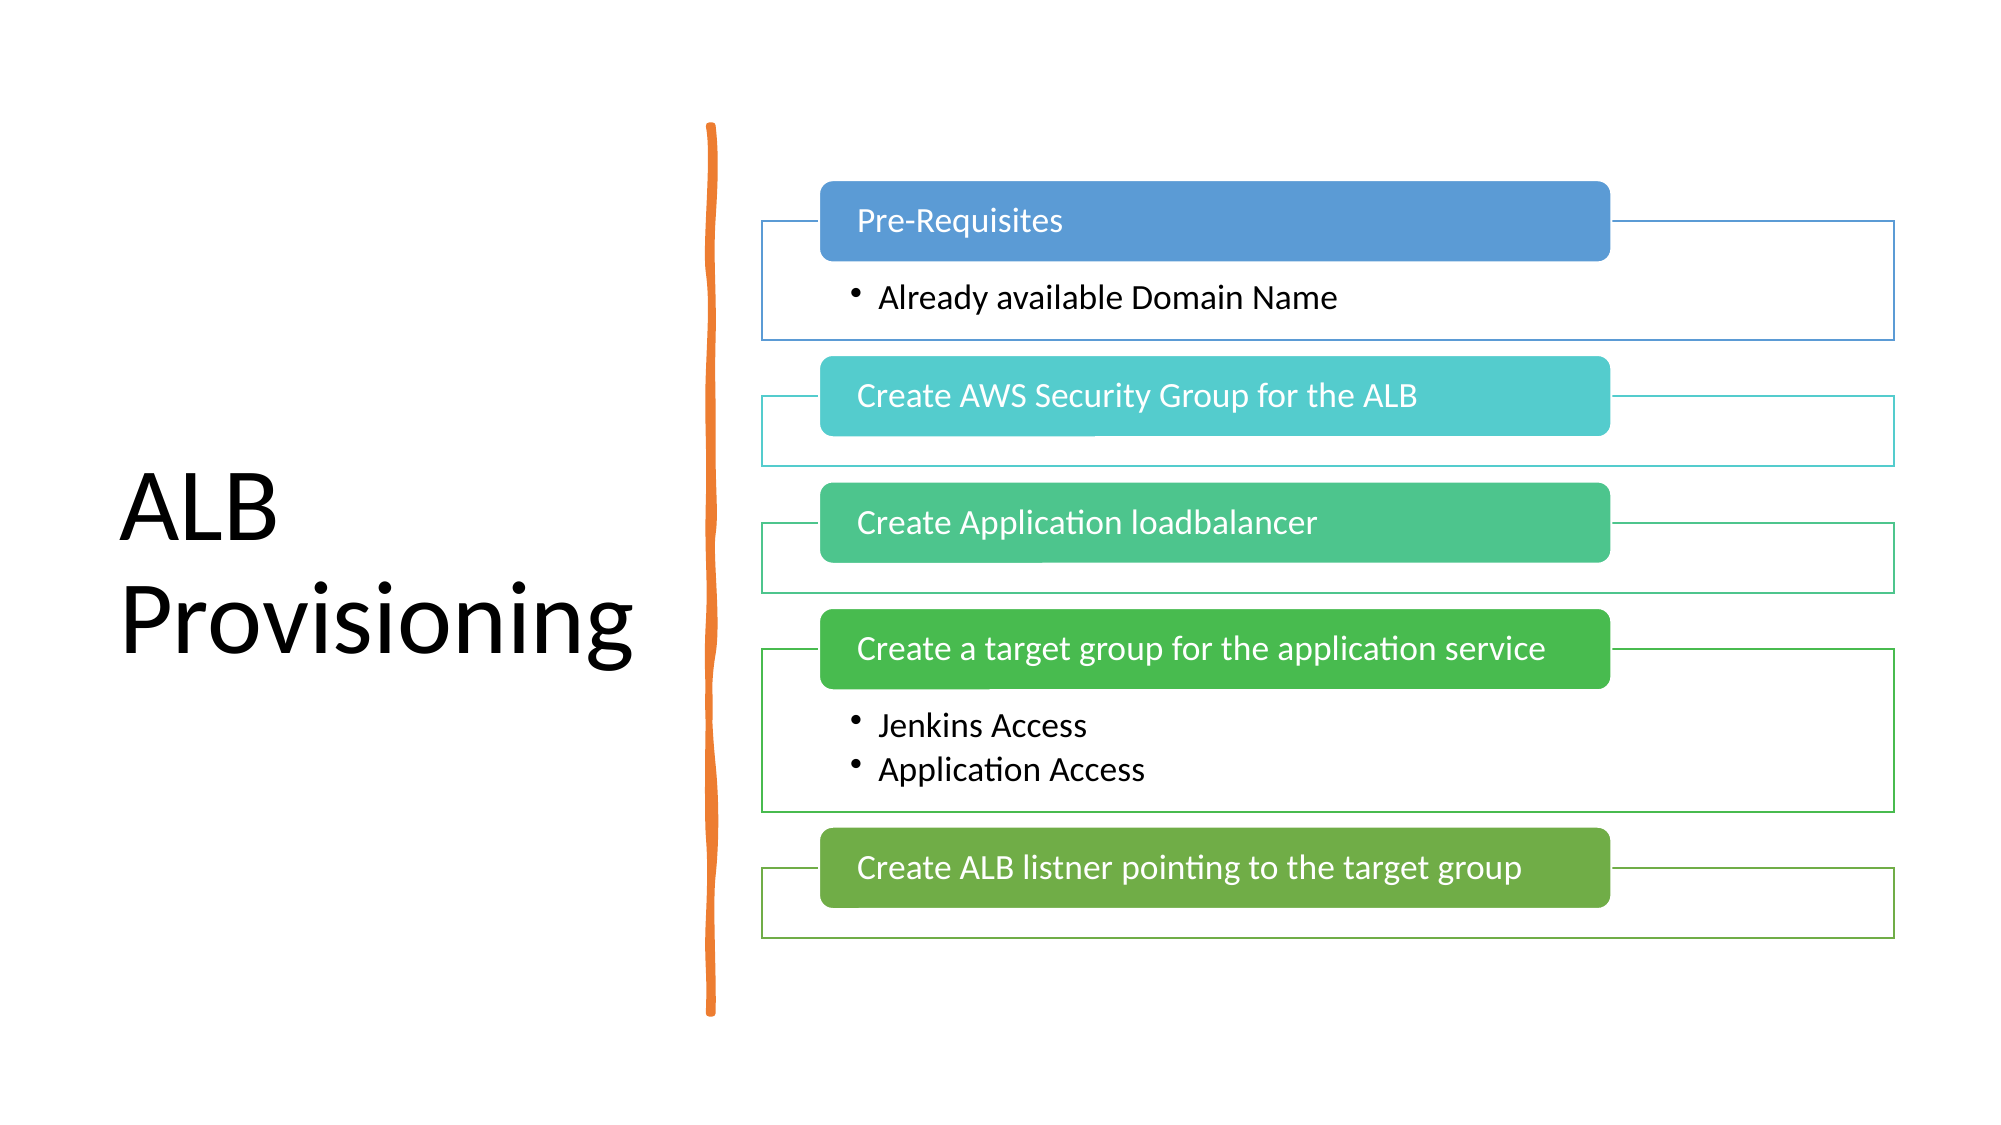

Already available Domain Name
Pre-Requisites
Create AWS Security Group for the ALB
Create Application loadbalancer
Jenkins Access
Application Access
Create a target group for the application service
Create ALB listner pointing to the target group
# ALB Provisioning